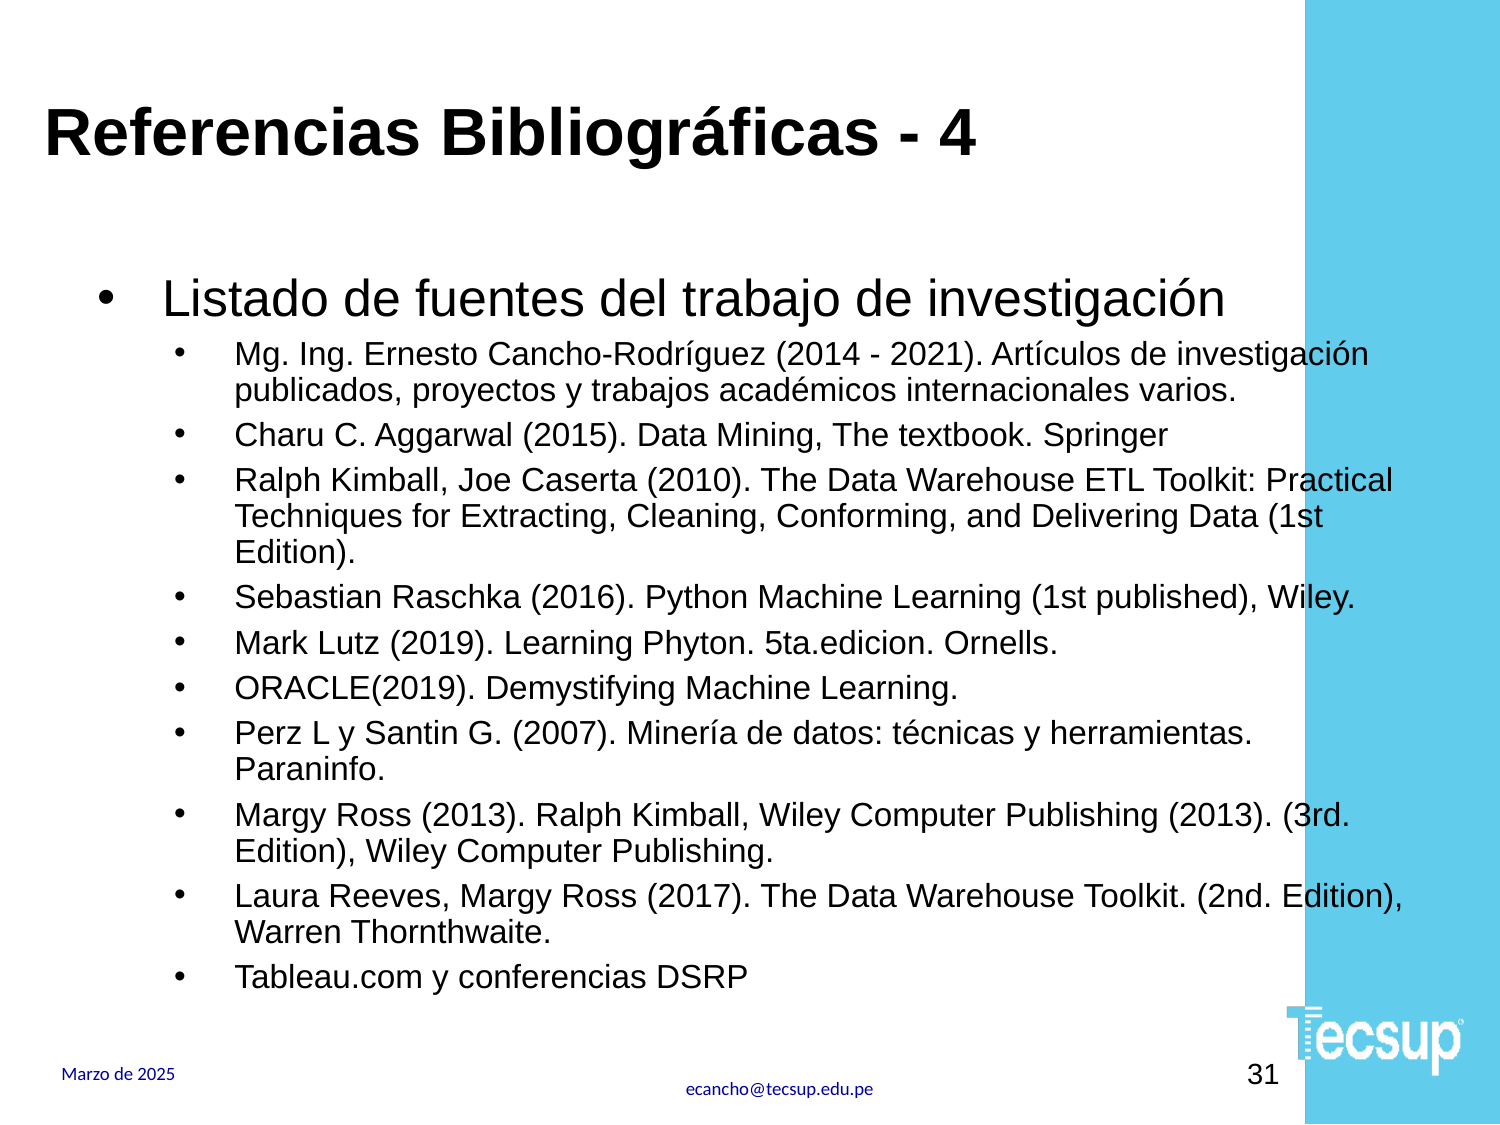

# Referencias Bibliográficas - 4
Listado de fuentes del trabajo de investigación
Mg. Ing. Ernesto Cancho-Rodríguez (2014 - 2021). Artículos de investigación publicados, proyectos y trabajos académicos internacionales varios.
Charu C. Aggarwal (2015). Data Mining, The textbook. Springer
Ralph Kimball, Joe Caserta (2010). The Data Warehouse ETL Toolkit: Practical Techniques for Extracting, Cleaning, Conforming, and Delivering Data (1st Edition).
Sebastian Raschka (2016). Python Machine Learning (1st published), Wiley.
Mark Lutz (2019). Learning Phyton. 5ta.edicion. Ornells.
ORACLE(2019). Demystifying Machine Learning.
Perz L y Santin G. (2007). Minería de datos: técnicas y herramientas. Paraninfo.
Margy Ross (2013). Ralph Kimball, Wiley Computer Publishing (2013). (3rd. Edition), Wiley Computer Publishing.
Laura Reeves, Margy Ross (2017). The Data Warehouse Toolkit. (2nd. Edition), Warren Thornthwaite.
Tableau.com y conferencias DSRP

31
Marzo de 2025
ecancho@tecsup.edu.pe